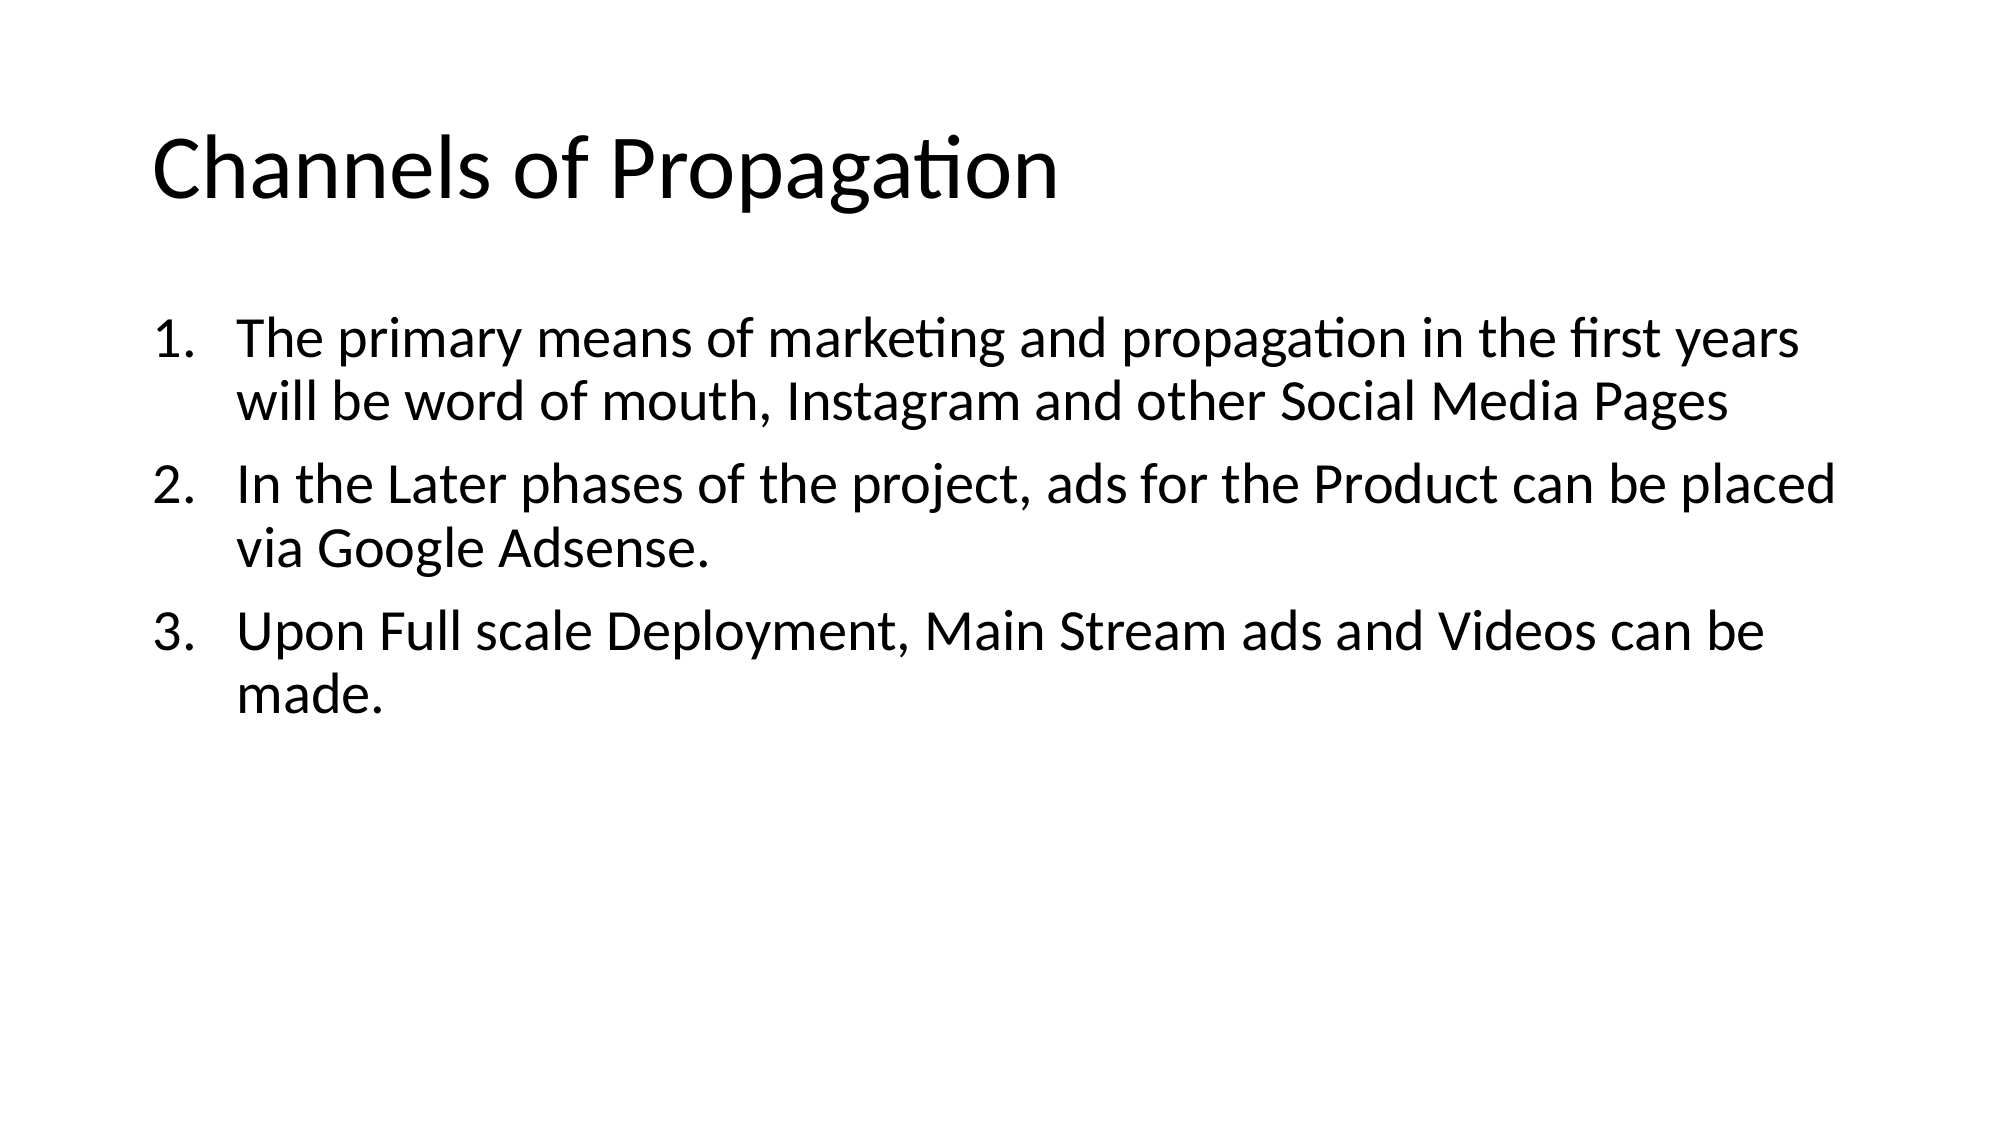

# Channels of Propagation
The primary means of marketing and propagation in the first years will be word of mouth, Instagram and other Social Media Pages
In the Later phases of the project, ads for the Product can be placed via Google Adsense.
Upon Full scale Deployment, Main Stream ads and Videos can be made.